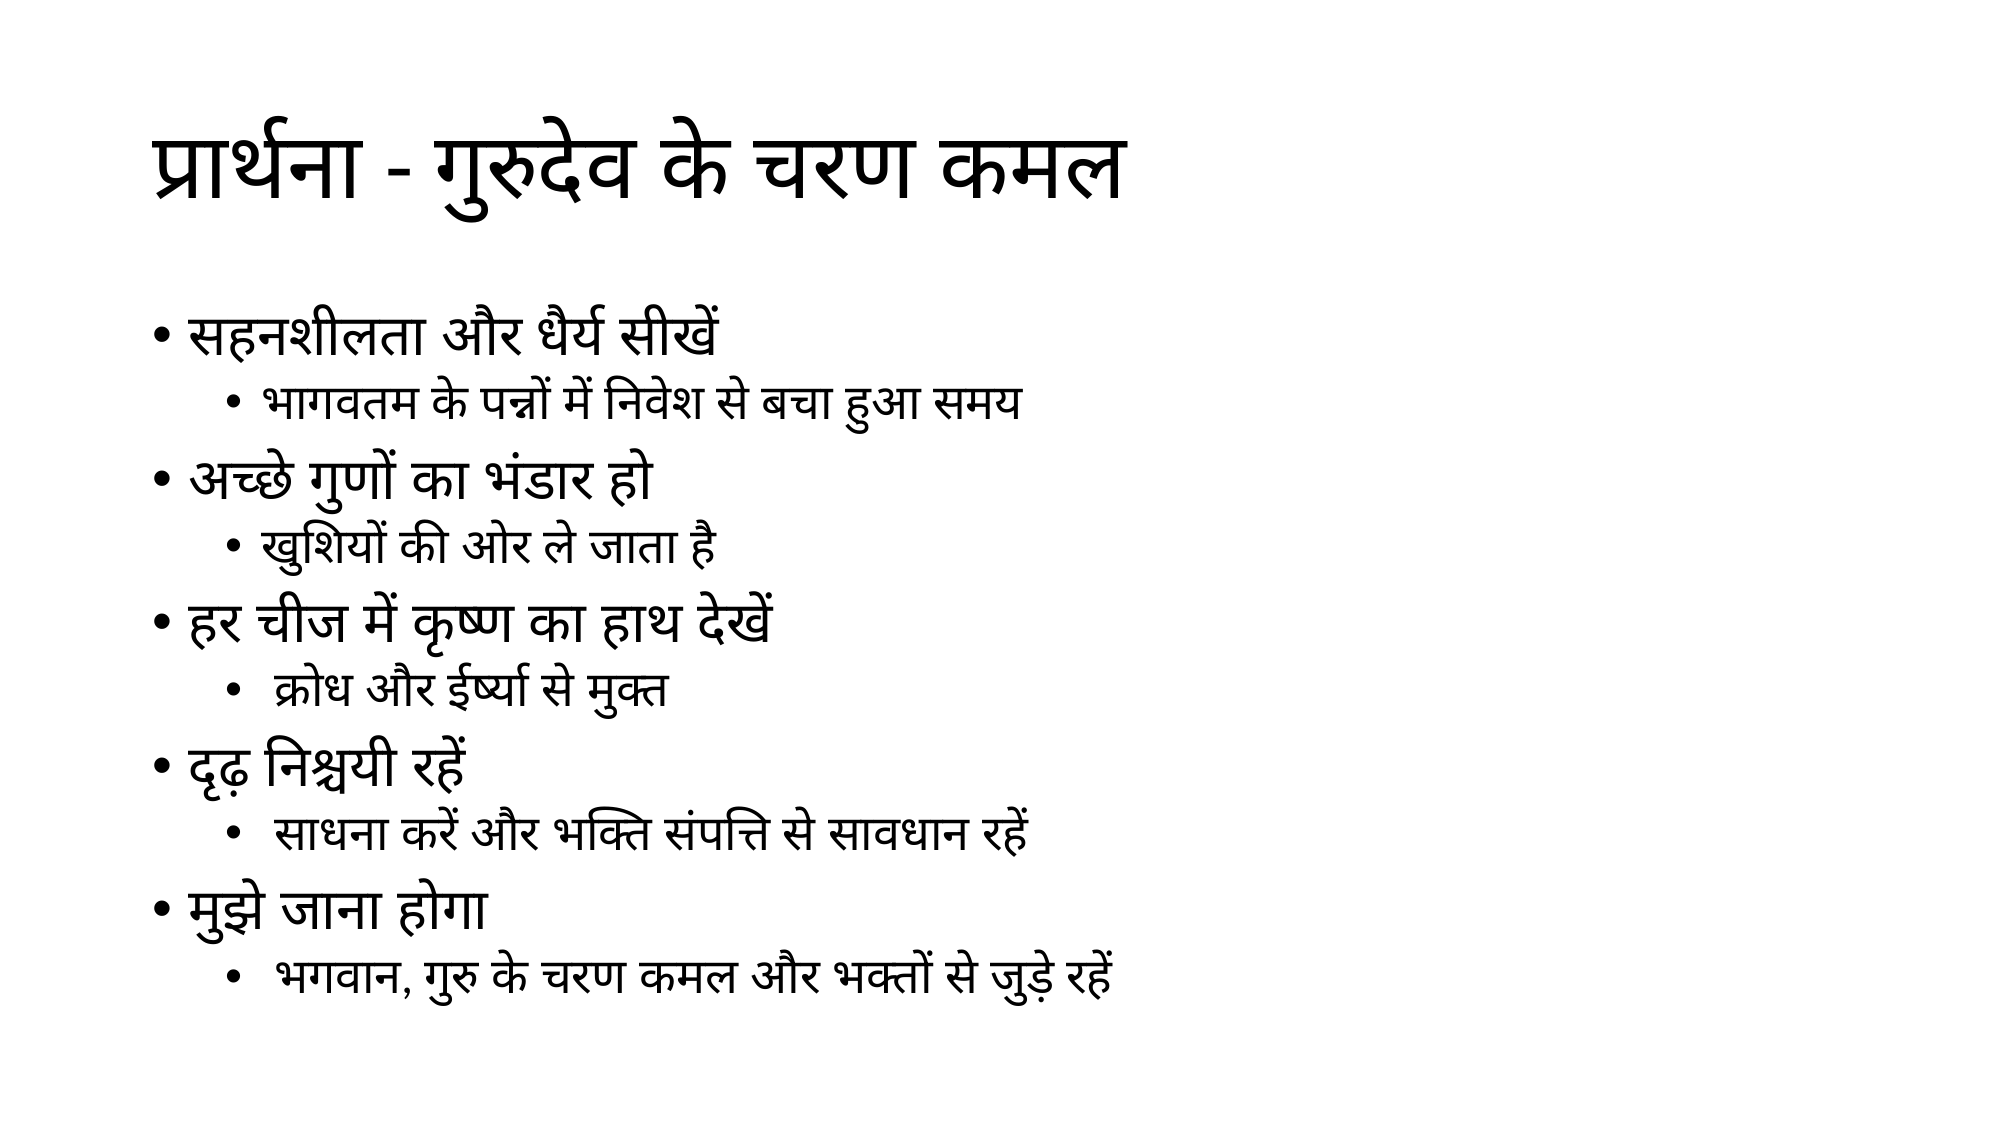

# प्रार्थना - गुरुदेव के चरण कमल
सहनशीलता और धैर्य सीखें
भागवतम के पन्नों में निवेश से बचा हुआ समय
अच्छे गुणों का भंडार हो
खुशियों की ओर ले जाता है
हर चीज में कृष्ण का हाथ देखें
 क्रोध और ईर्ष्या से मुक्त
दृढ़ निश्चयी रहें
 साधना करें और भक्ति संपत्ति से सावधान रहें
मुझे जाना होगा
 भगवान, गुरु के चरण कमल और भक्तों से जुड़े रहें